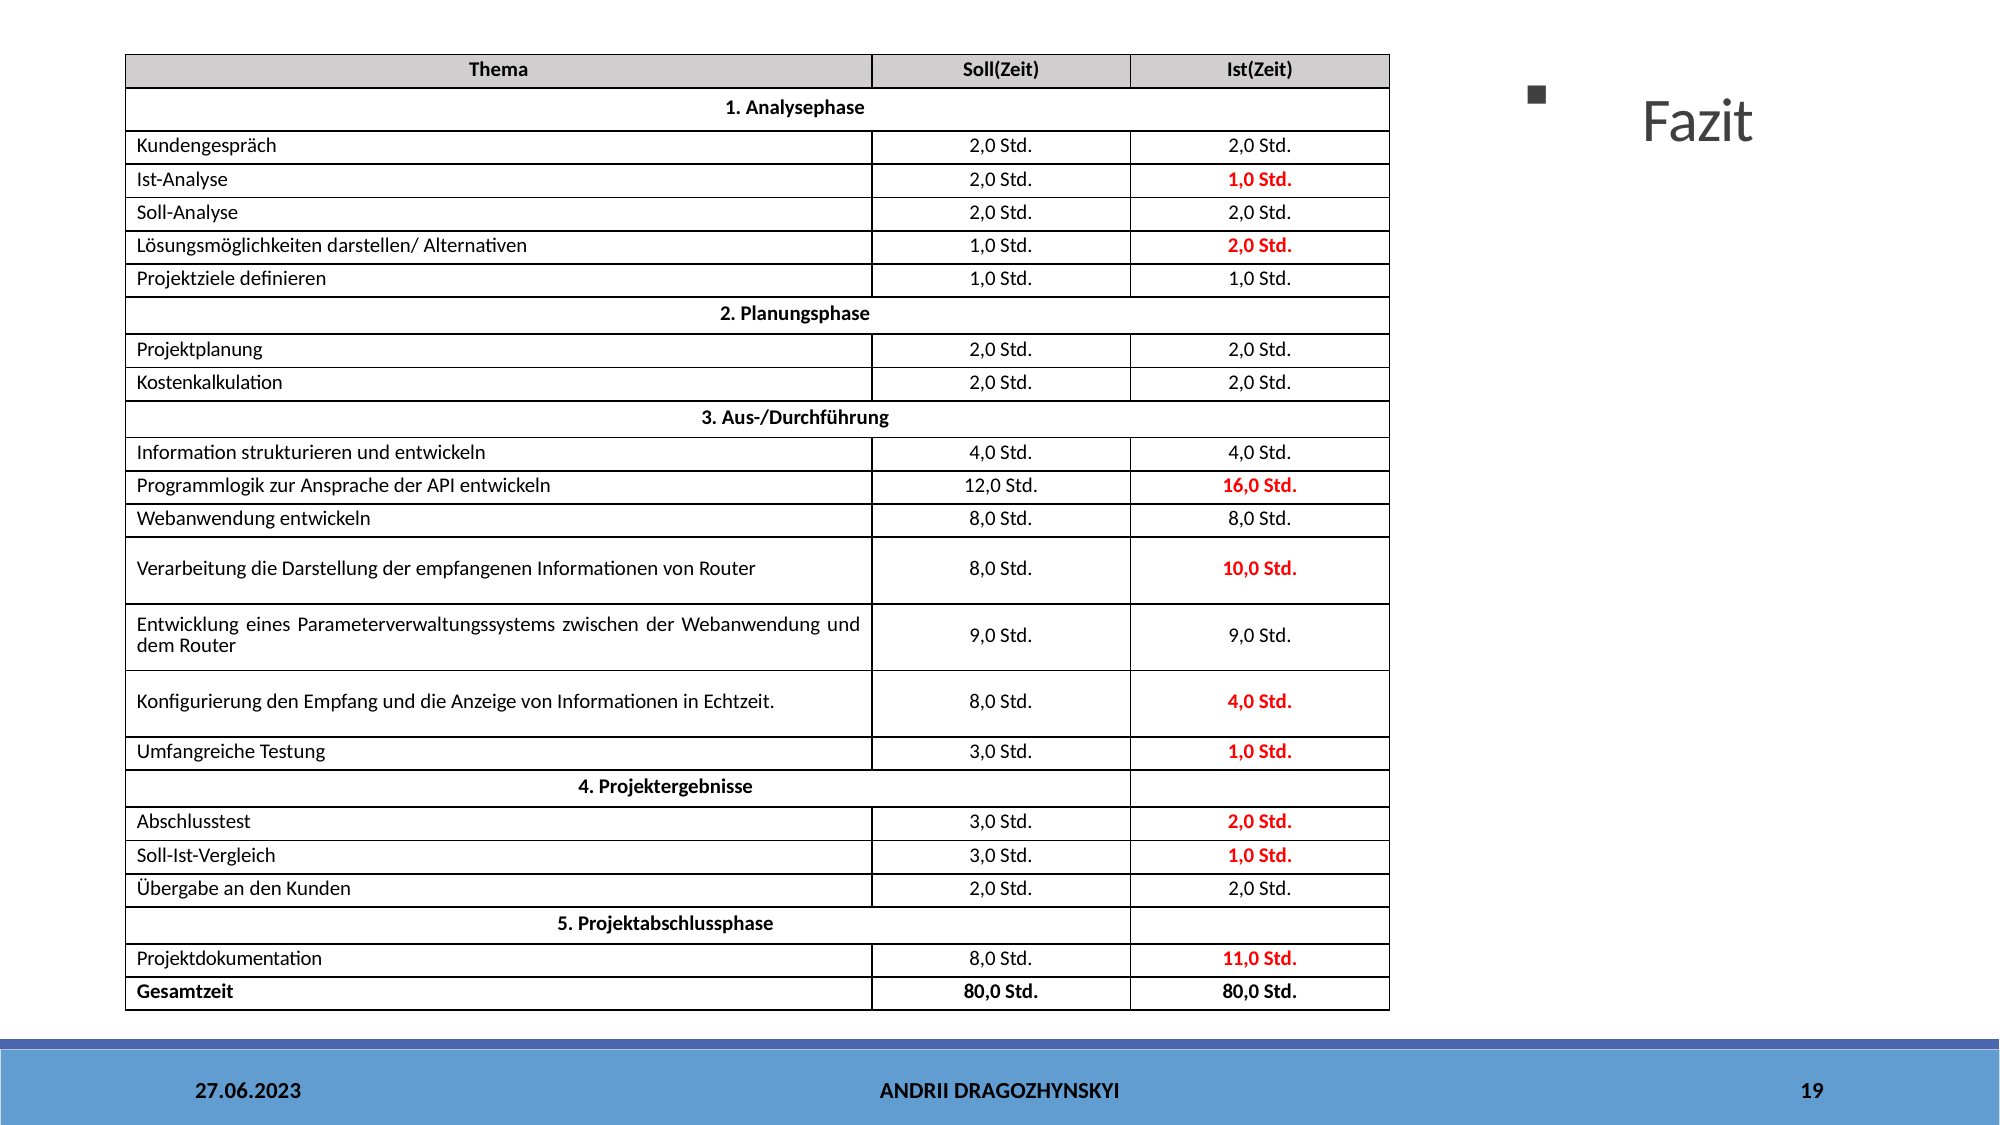

| Thema | Soll(Zeit) | Ist(Zeit) |
| --- | --- | --- |
| 1. Analysephase |  |  |
| Kundengespräch | 2,0 Std. | 2,0 Std. |
| Ist-Analyse | 2,0 Std. | 1,0 Std. |
| Soll-Analyse | 2,0 Std. | 2,0 Std. |
| Lösungsmöglichkeiten darstellen/ Alternativen | 1,0 Std. | 2,0 Std. |
| Projektziele definieren | 1,0 Std. | 1,0 Std. |
| 2. Planungsphase |  |  |
| Projektplanung | 2,0 Std. | 2,0 Std. |
| Kostenkalkulation | 2,0 Std. | 2,0 Std. |
| 3. Aus-/Durchführung |  |  |
| Information strukturieren und entwickeln | 4,0 Std. | 4,0 Std. |
| Programmlogik zur Ansprache der API entwickeln | 12,0 Std. | 16,0 Std. |
| Webanwendung entwickeln | 8,0 Std. | 8,0 Std. |
| Verarbeitung die Darstellung der empfangenen Informationen von Router | 8,0 Std. | 10,0 Std. |
| Entwicklung eines Parameterverwaltungssystems zwischen der Webanwendung und dem Router | 9,0 Std. | 9,0 Std. |
| Konfigurierung den Empfang und die Anzeige von Informationen in Echtzeit. | 8,0 Std. | 4,0 Std. |
| Umfangreiche Testung | 3,0 Std. | 1,0 Std. |
| 4. Projektergebnisse |  |  |
| Abschlusstest | 3,0 Std. | 2,0 Std. |
| Soll-Ist-Vergleich | 3,0 Std. | 1,0 Std. |
| Übergabe an den Kunden | 2,0 Std. | 2,0 Std. |
| 5. Projektabschlussphase |  |  |
| Projektdokumentation | 8,0 Std. | 11,0 Std. |
| Gesamtzeit | 80,0 Std. | 80,0 Std. |
Fazit
27.06.2023
Andrii Dra󠆴gozhynskyi
19